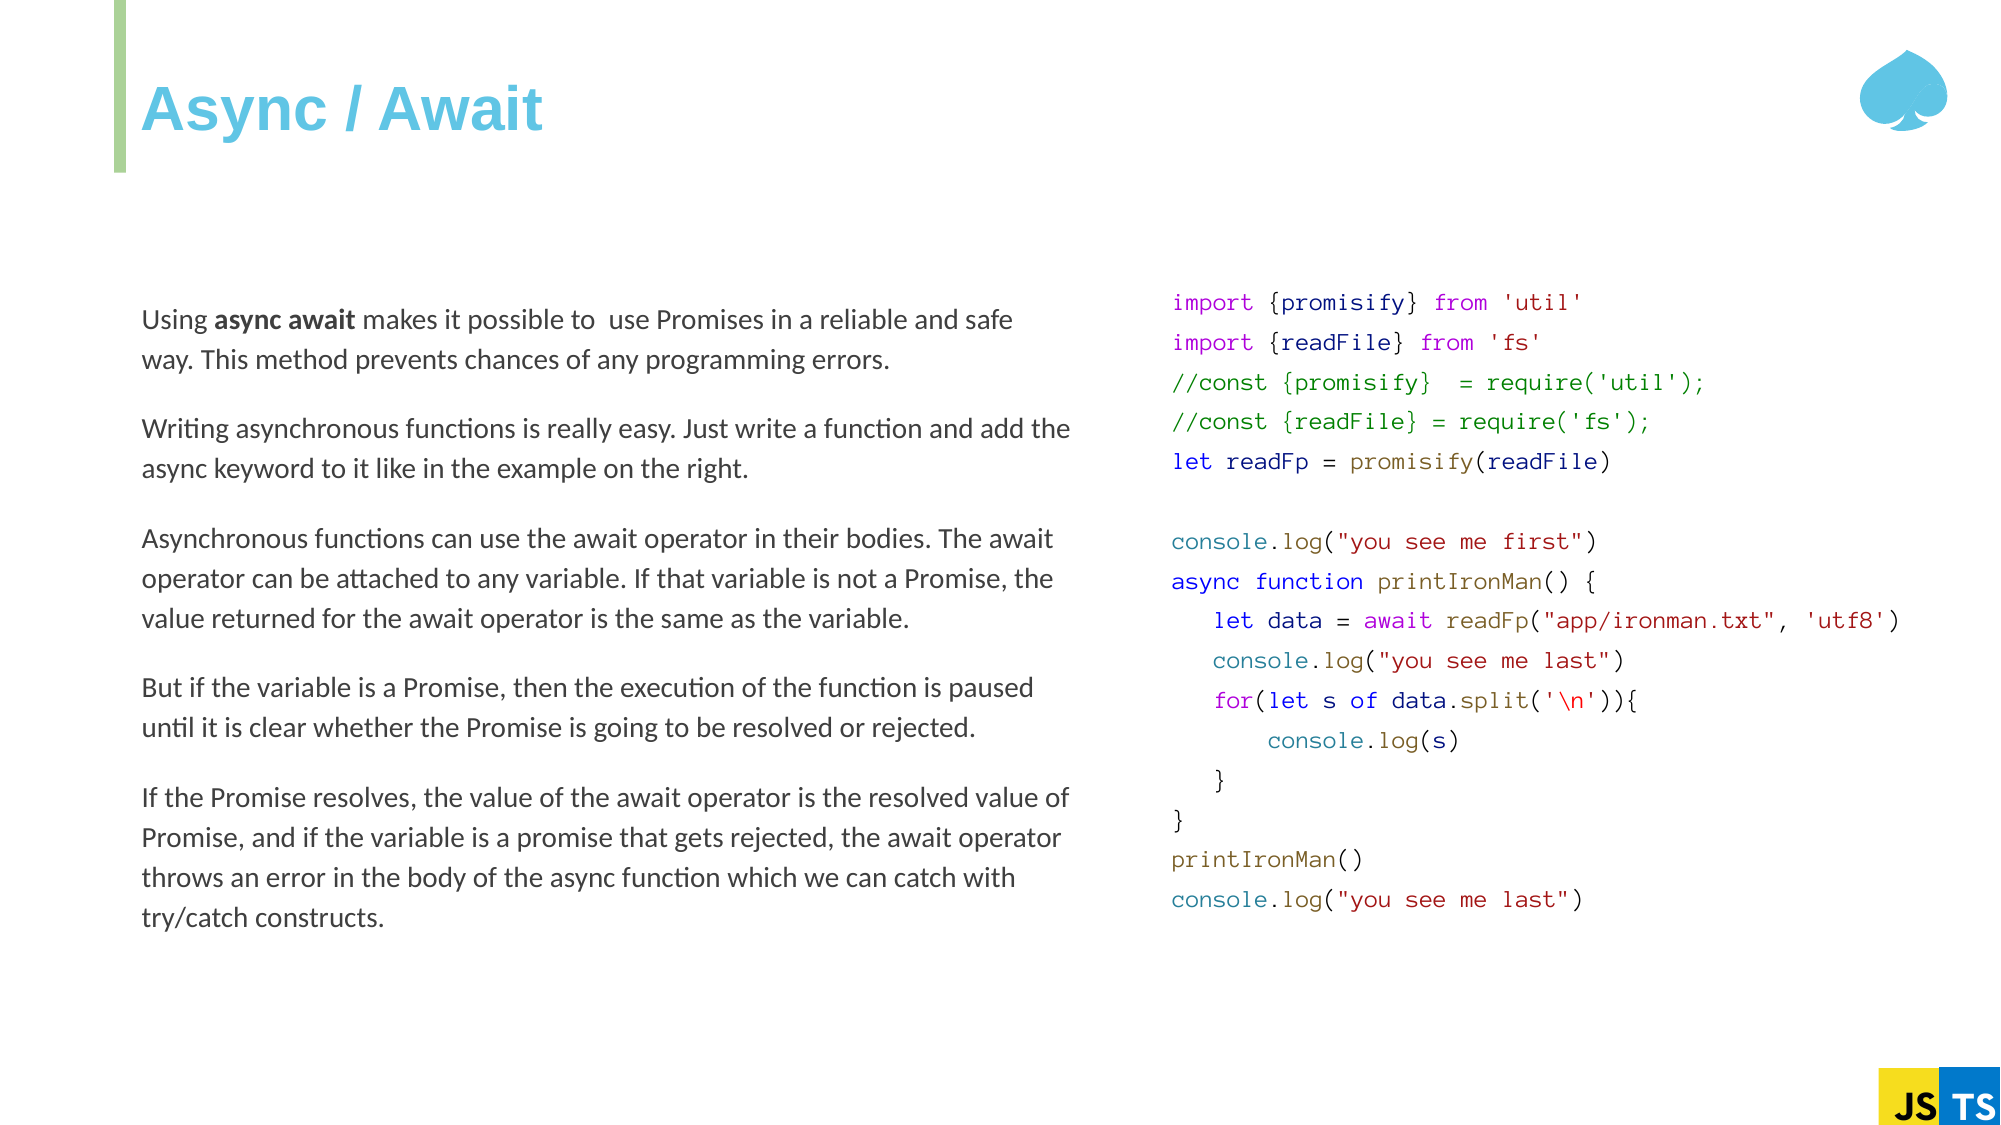

# Async / Await
Using async await makes it possible to  use Promises in a reliable and safe way. This method prevents chances of any programming errors.
Writing asynchronous functions is really easy. Just write a function and add the async keyword to it like in the example on the right.
Asynchronous functions can use the await operator in their bodies. The await operator can be attached to any variable. If that variable is not a Promise, the value returned for the await operator is the same as the variable.
But if the variable is a Promise, then the execution of the function is paused until it is clear whether the Promise is going to be resolved or rejected.
If the Promise resolves, the value of the await operator is the resolved value of Promise, and if the variable is a promise that gets rejected, the await operator throws an error in the body of the async function which we can catch with try/catch constructs.
import {promisify} from 'util'
import {readFile} from 'fs'
//const {promisify}  = require('util');
//const {readFile} = require('fs');
let readFp = promisify(readFile)

console.log("you see me first")
async function printIronMan() {
   let data = await readFp("app/ironman.txt", 'utf8')
   console.log("you see me last")
   for(let s of data.split('\n')){
       console.log(s)
   }
}
printIronMan()
console.log("you see me last")